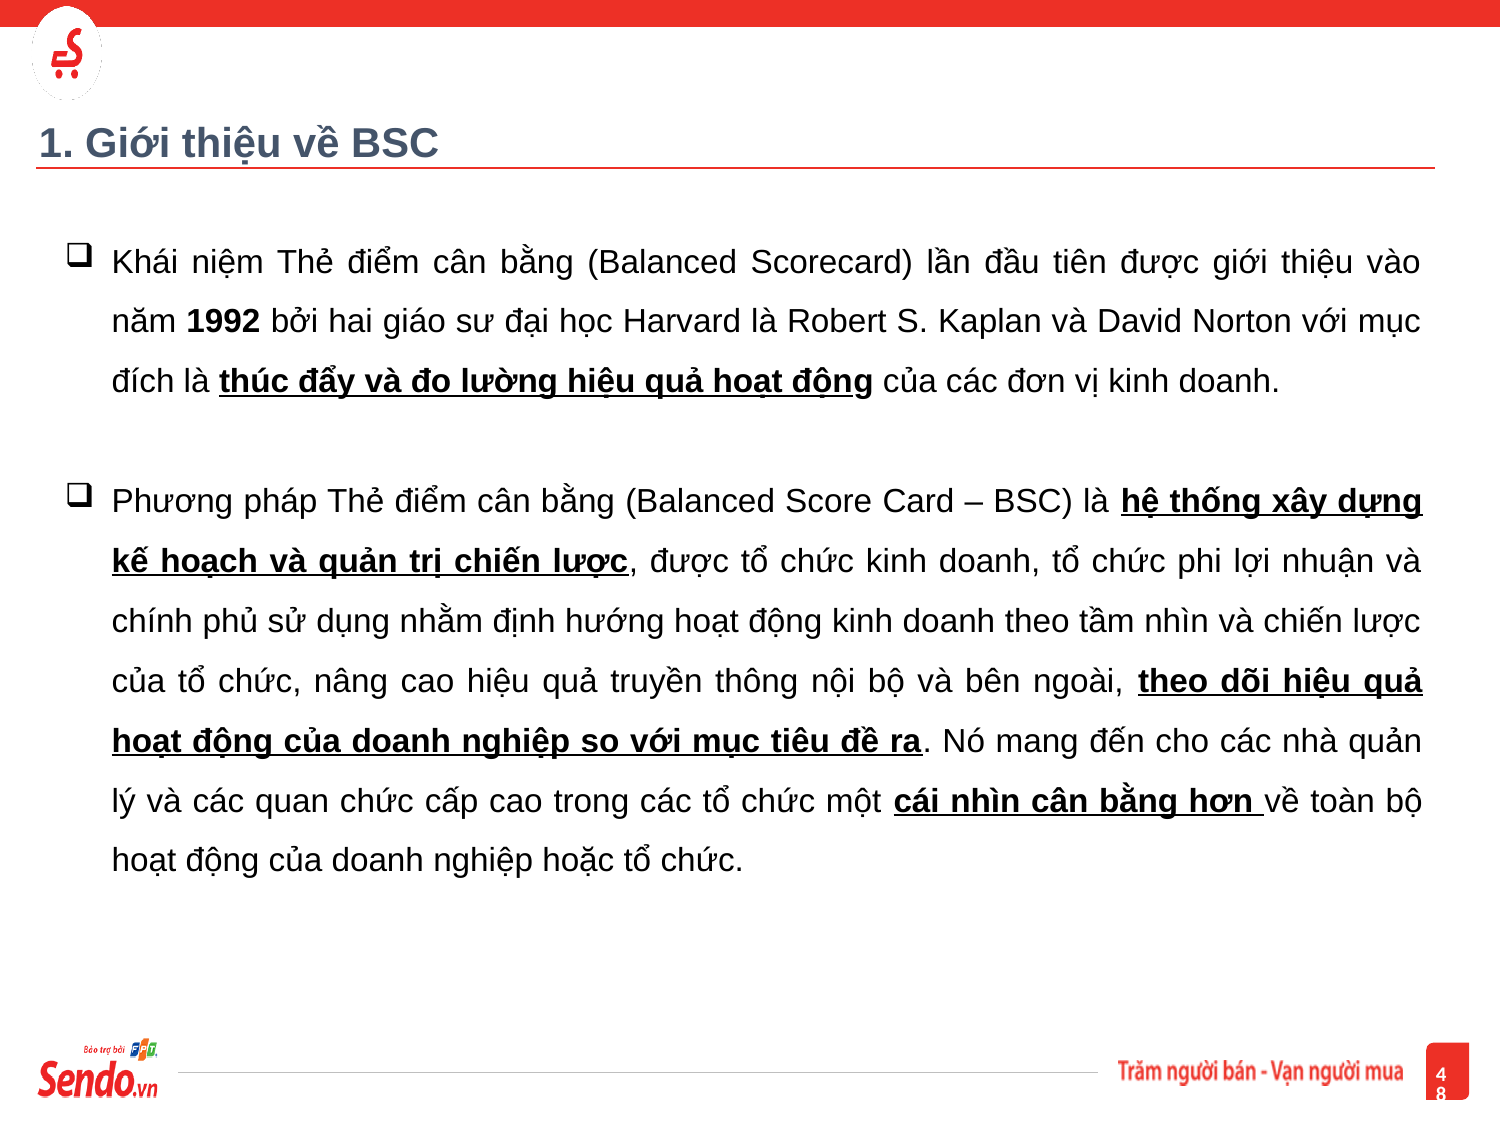

# 1. Giới thiệu về BSC
Khái niệm Thẻ điểm cân bằng (Balanced Scorecard) lần đầu tiên được giới thiệu vào năm 1992 bởi hai giáo sư đại học Harvard là Robert S. Kaplan và David Norton với mục đích là thúc đẩy và đo lường hiệu quả hoạt động của các đơn vị kinh doanh.

Phương pháp Thẻ điểm cân bằng (Balanced Score Card – BSC) là hệ thống xây dựng kế hoạch và quản trị chiến lược, được tổ chức kinh doanh, tổ chức phi lợi nhuận và chính phủ sử dụng nhằm định hướng hoạt động kinh doanh theo tầm nhìn và chiến lược của tổ chức, nâng cao hiệu quả truyền thông nội bộ và bên ngoài, theo dõi hiệu quả hoạt động của doanh nghiệp so với mục tiêu đề ra. Nó mang đến cho các nhà quản lý và các quan chức cấp cao trong các tổ chức một cái nhìn cân bằng hơn về toàn bộ hoạt động của doanh nghiệp hoặc tổ chức.